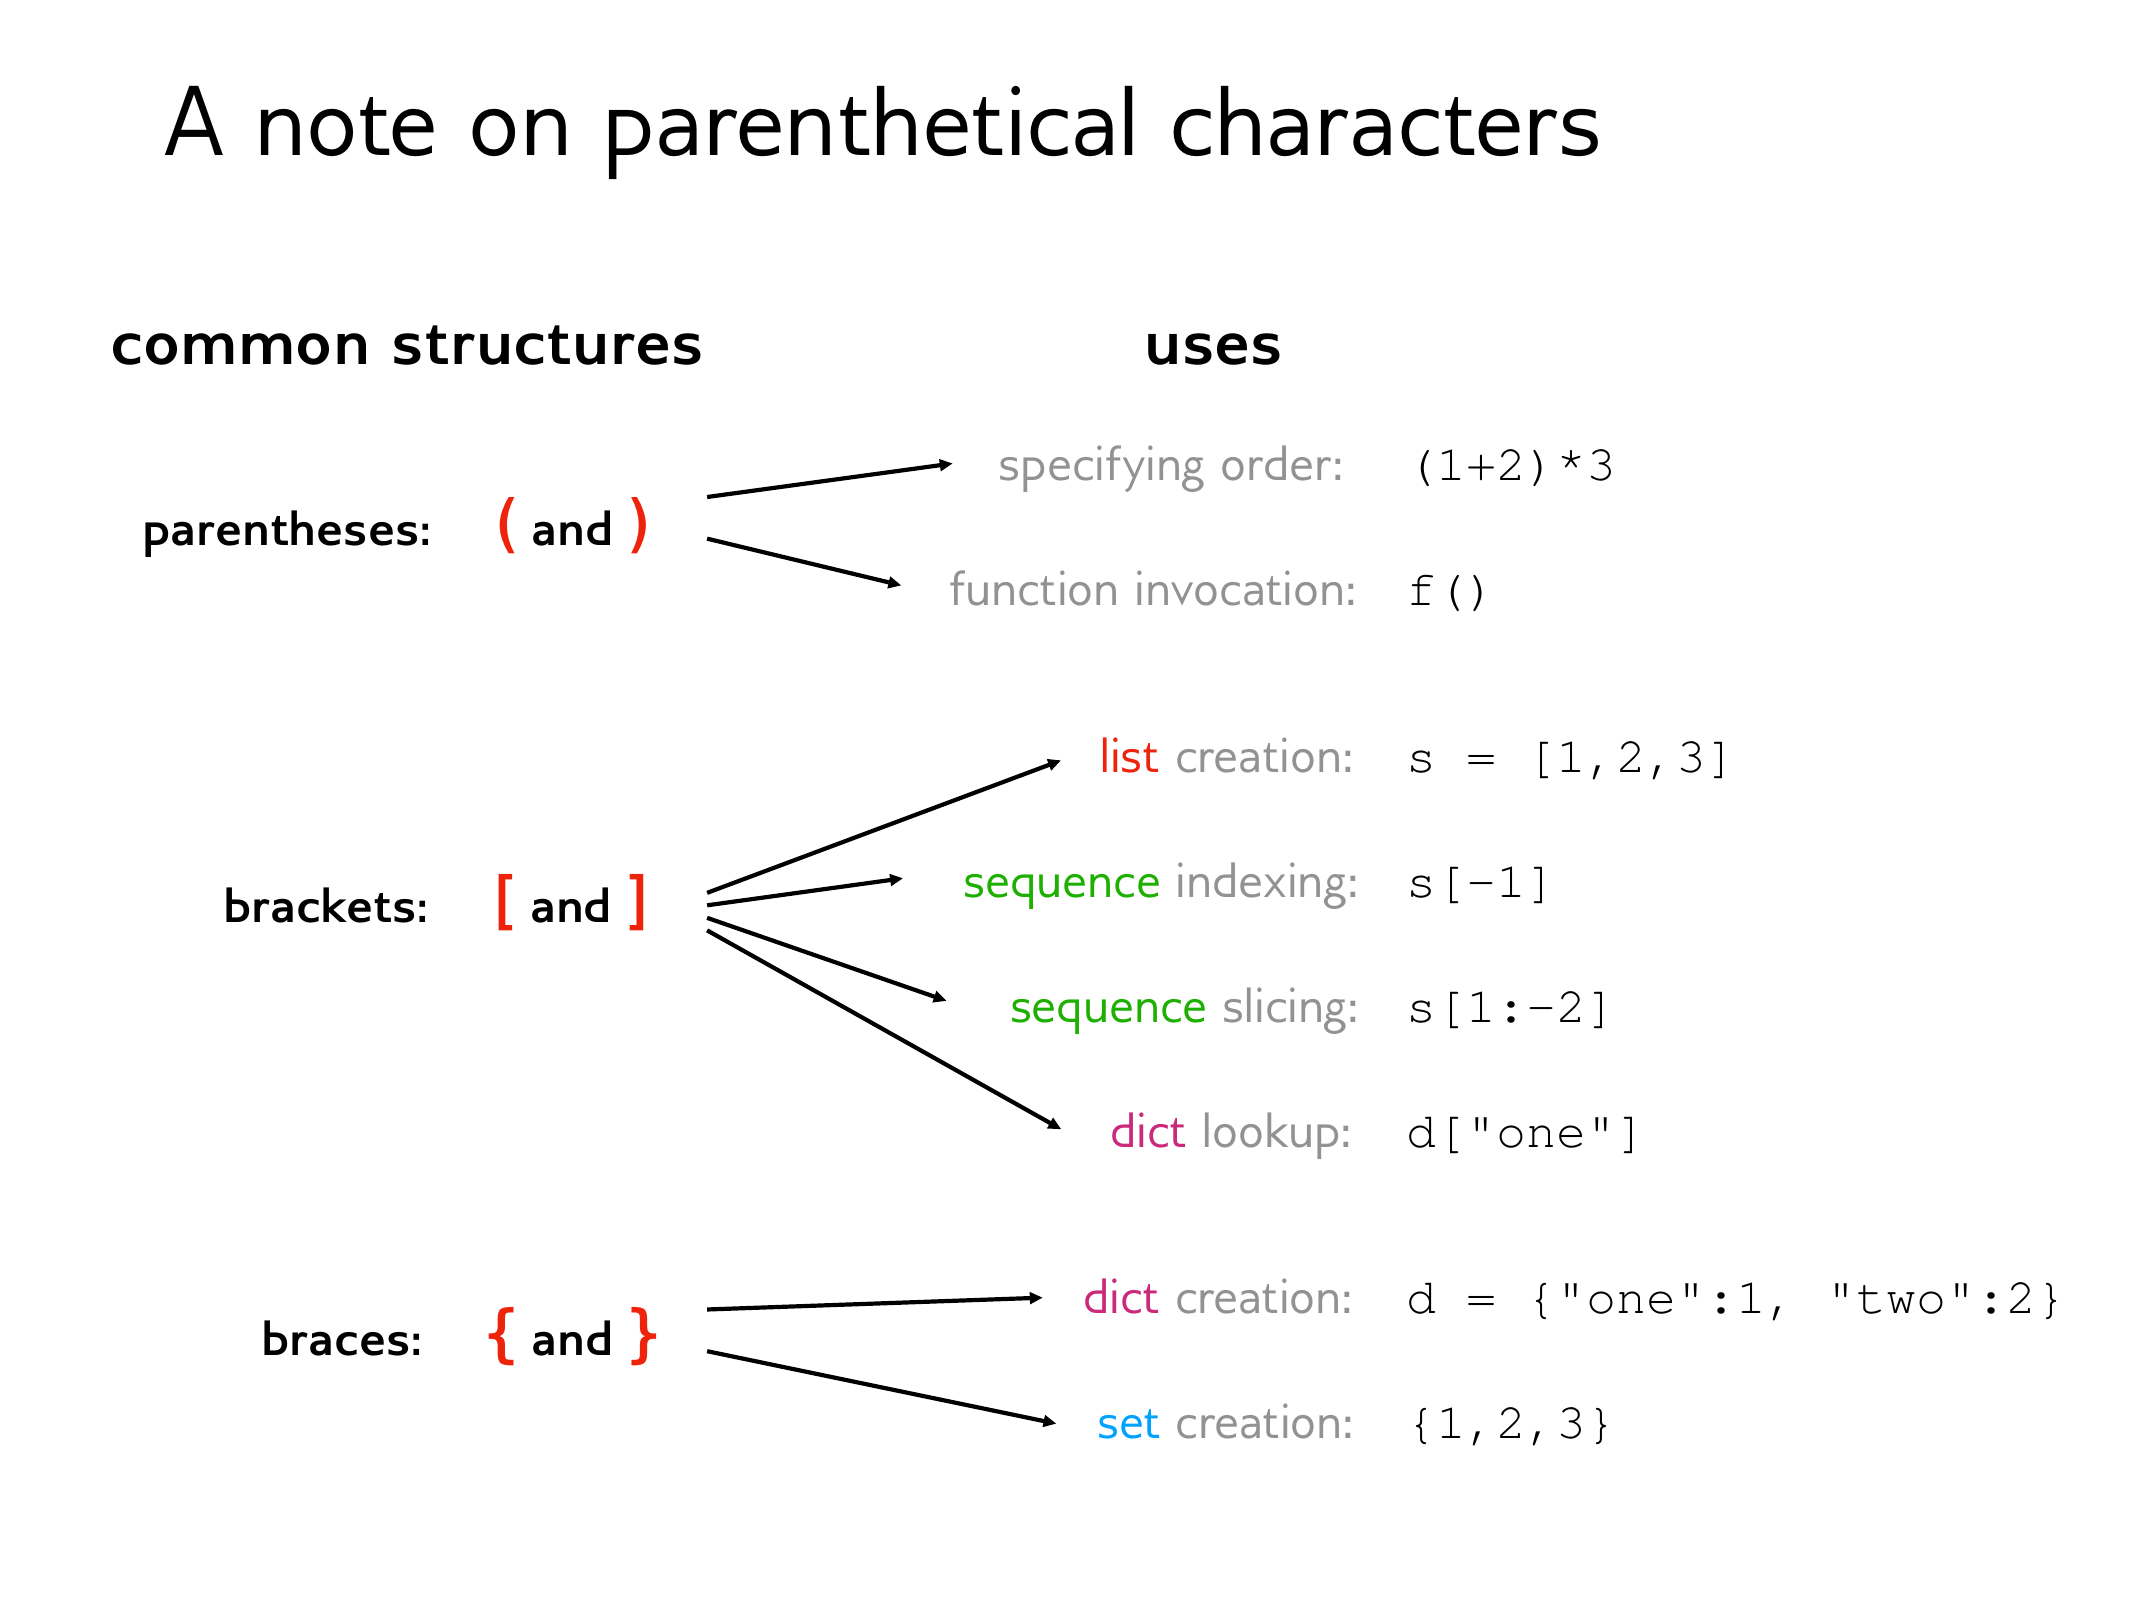

# A note on parenthetical characters
common structures
uses
(1+2)*3
specifying order:

parentheses:    ( and )

f()
function invocation:
s = [1,2,3]
list creation:

s[-1]
sequence indexing:
brackets:    [ and ]

s[1:-2]
sequence slicing:
d["one"]
dict lookup:
d = {"one":1, "two":2}
dict creation:
braces:    { and }

{1,2,3}
set creation: